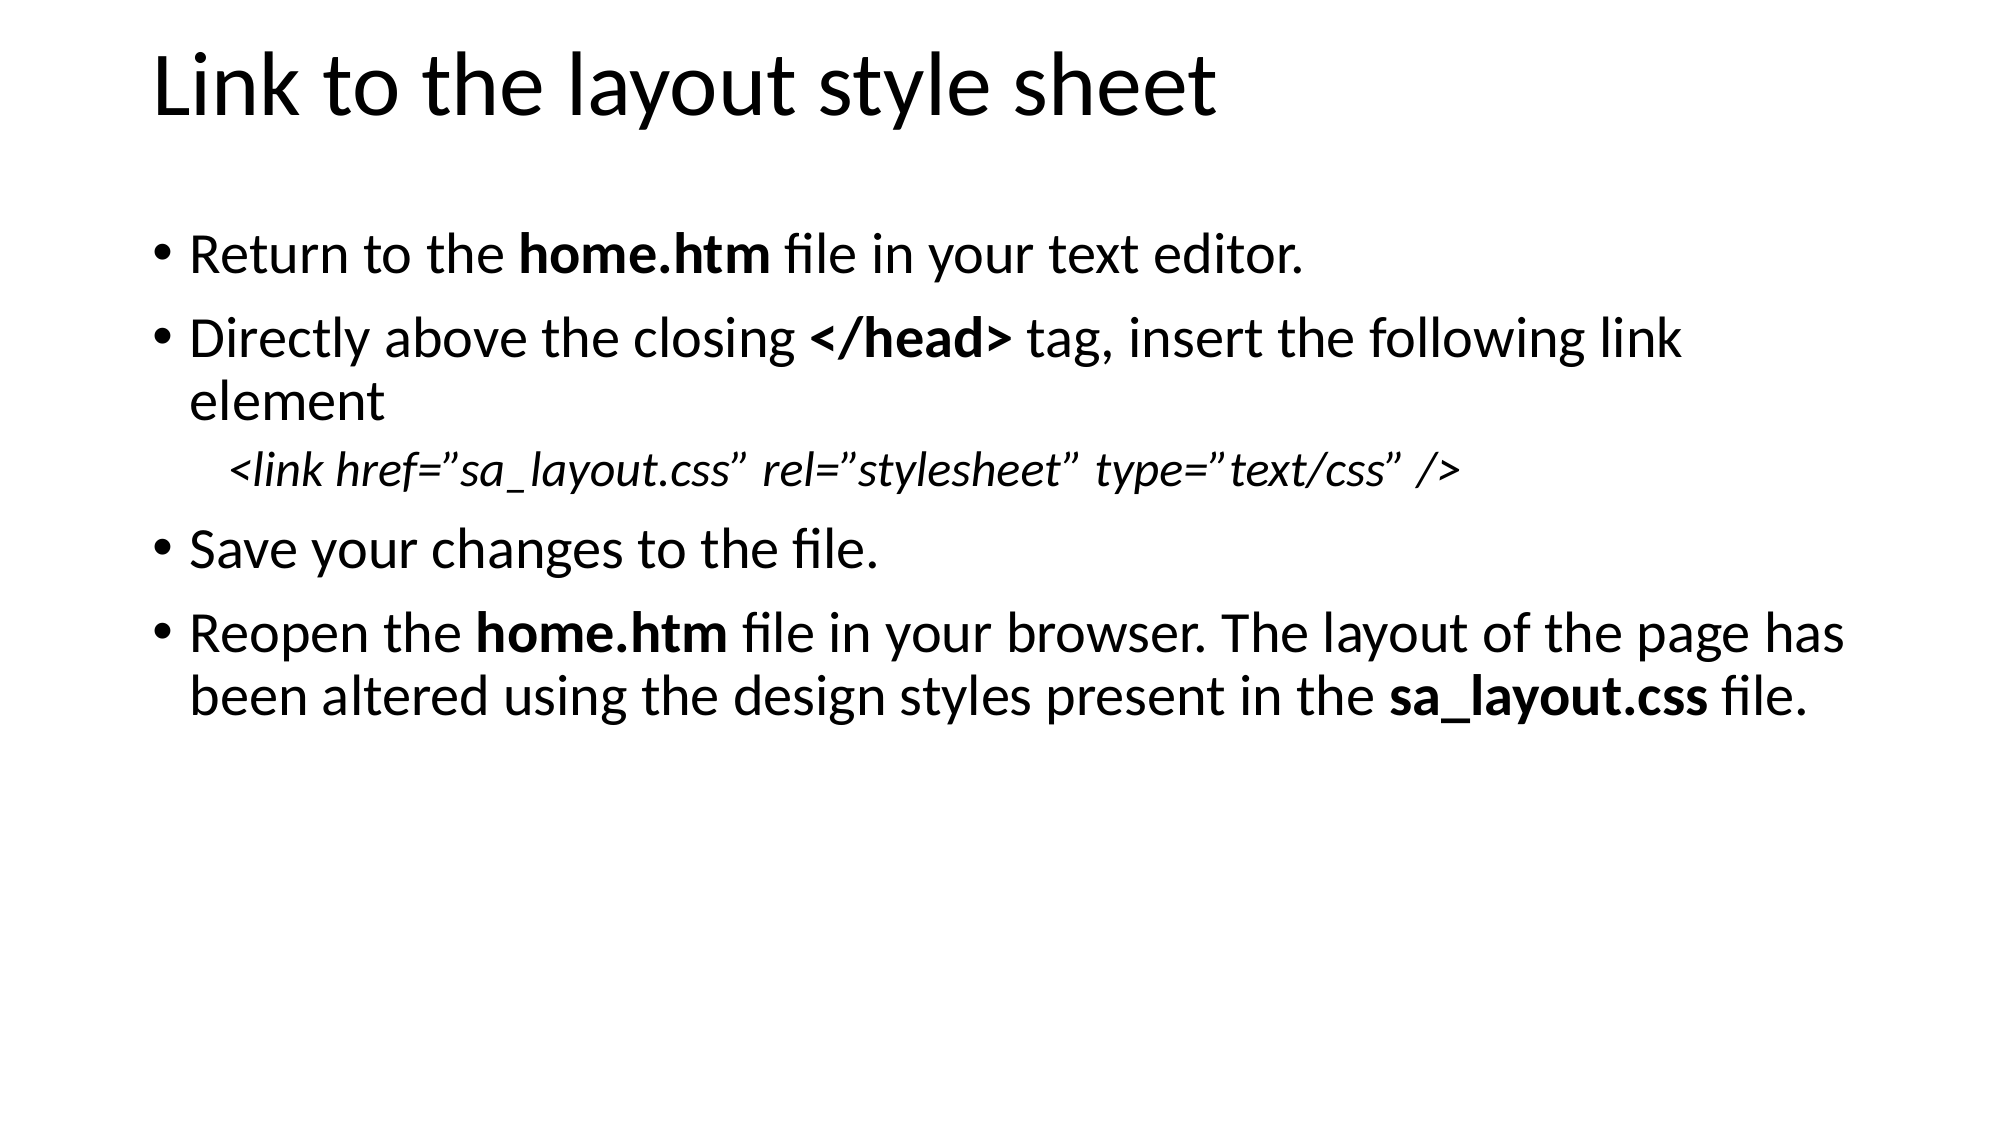

# Link to the layout style sheet
Return to the home.htm file in your text editor.
Directly above the closing </head> tag, insert the following link element
<link href=”sa_layout.css” rel=”stylesheet” type=”text/css” />
Save your changes to the file.
Reopen the home.htm file in your browser. The layout of the page has been altered using the design styles present in the sa_layout.css file.